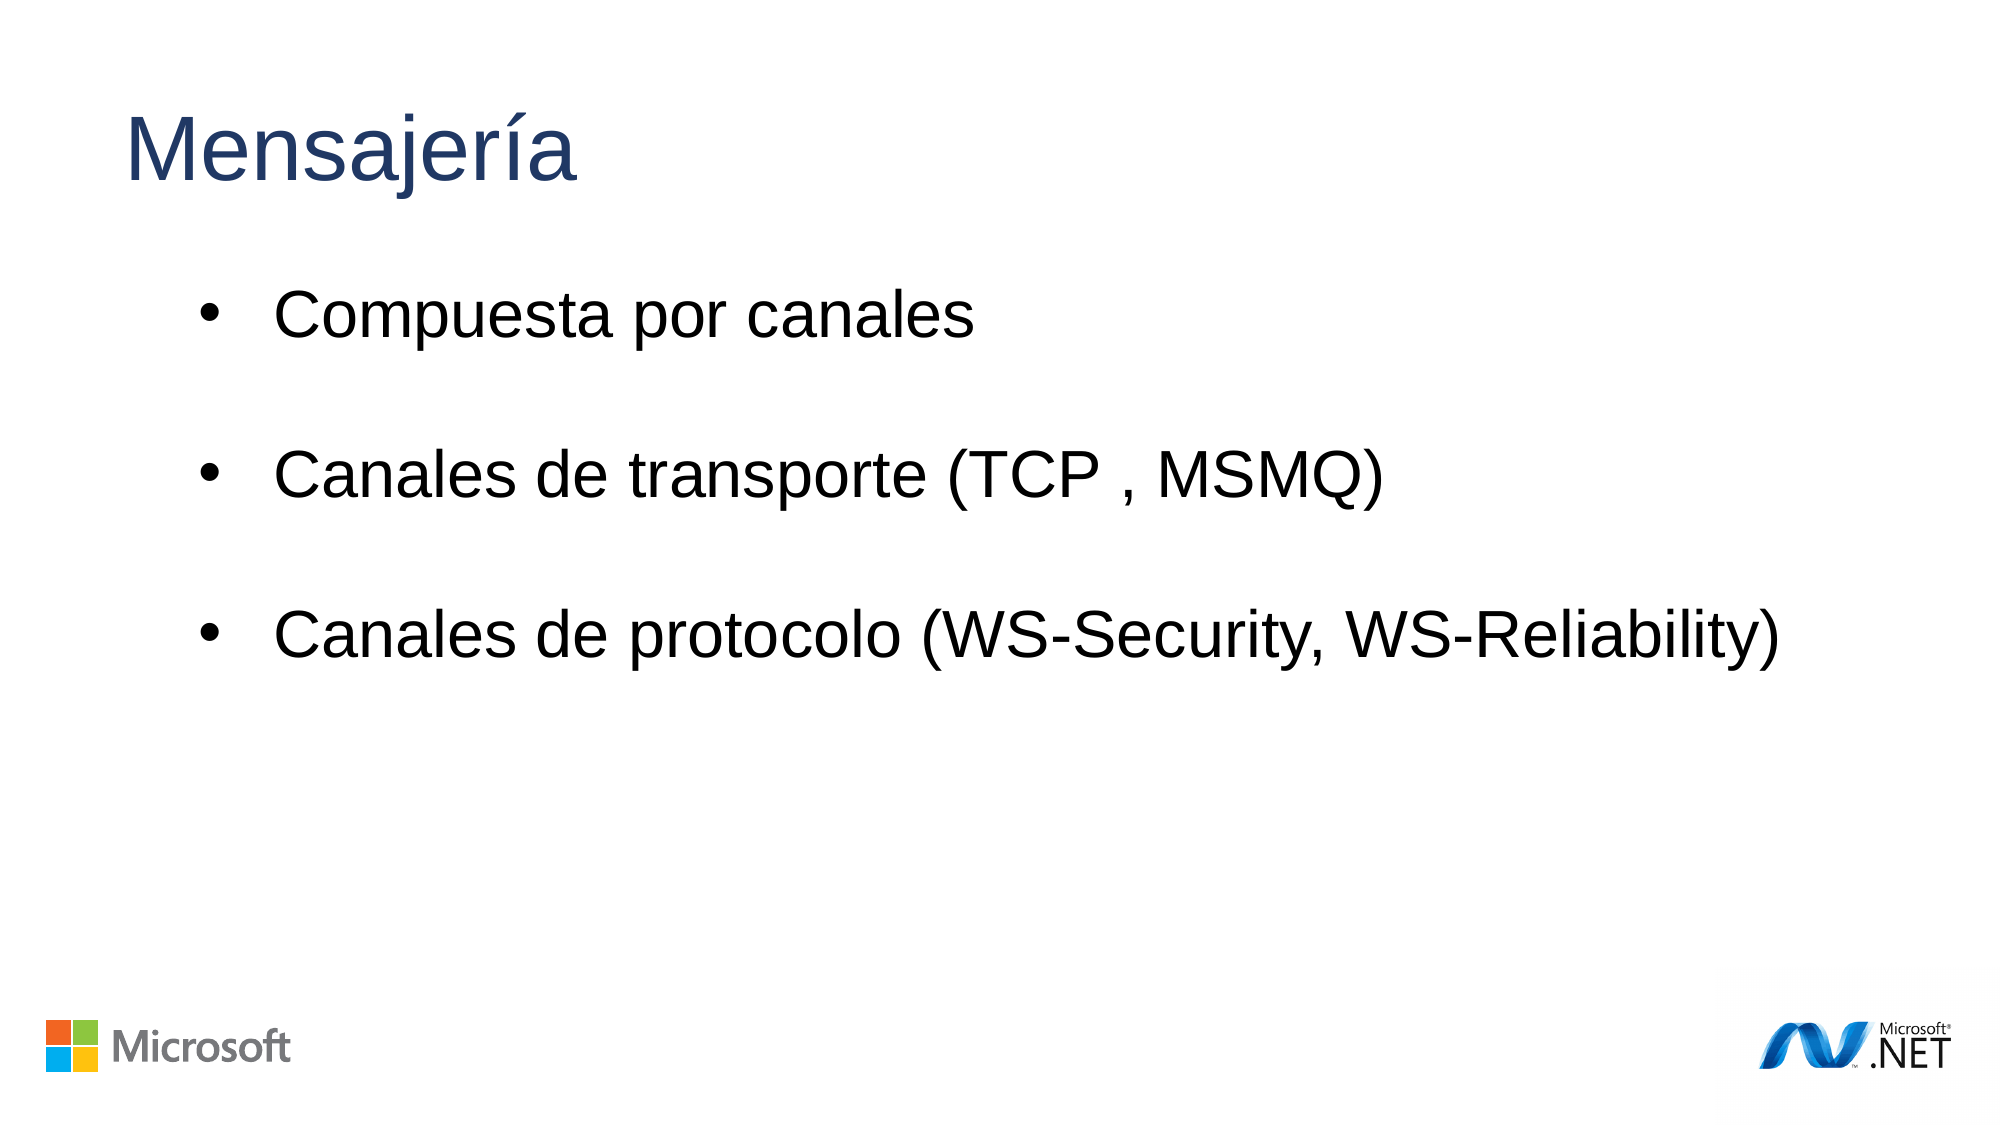

Mensajería
Compuesta por canales

Canales de transporte (TCP , MSMQ)

Canales de protocolo (WS-Security, WS-Reliability)